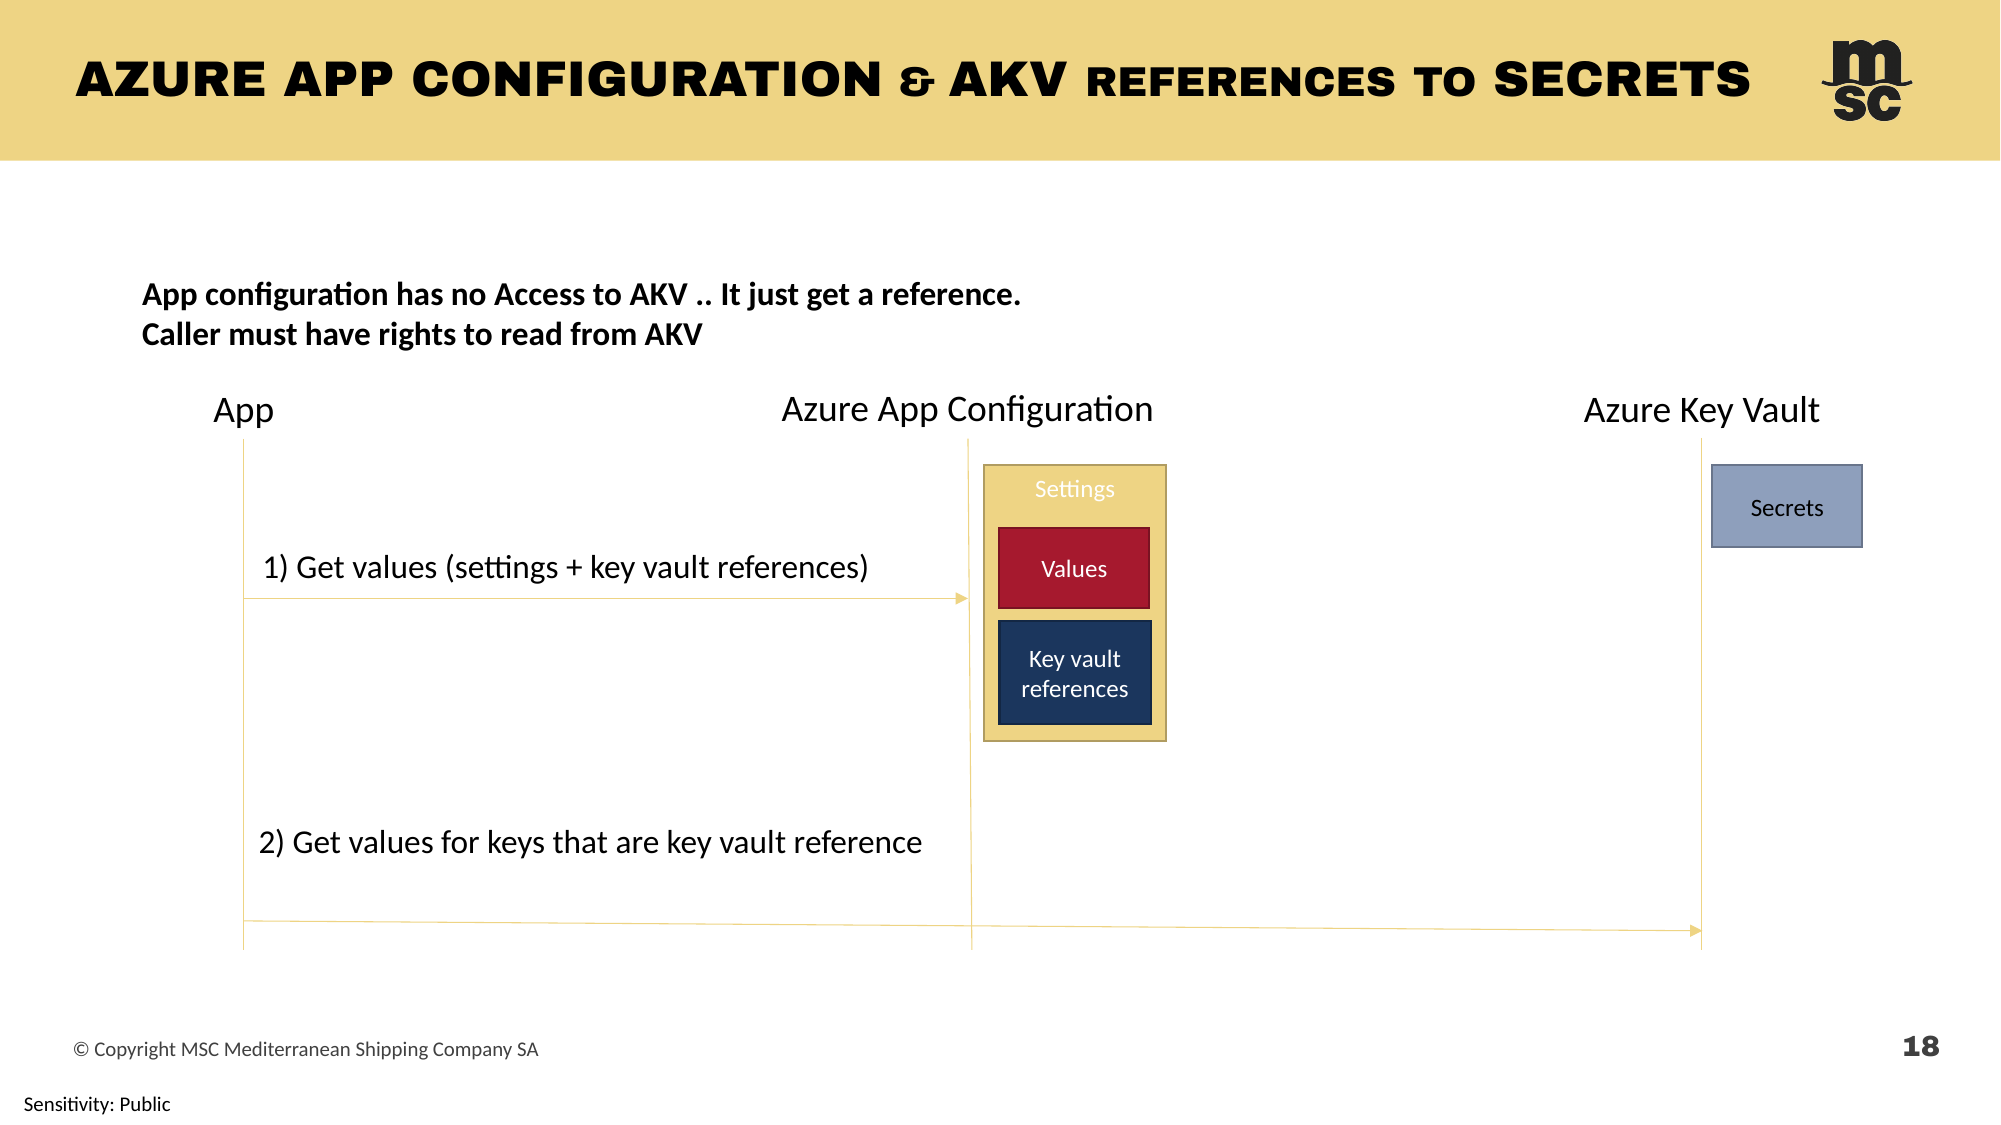

# Azure App Configuration & AKV references to secrets
App configuration has no Access to AKV .. It just get a reference.
Caller must have rights to read from AKV
Azure App Configuration
App
Azure Key Vault
Settings
Secrets
Values
1) Get values (settings + key vault references)
Key vault references
2) Get values for keys that are key vault reference
18
© Copyright MSC Mediterranean Shipping Company SA